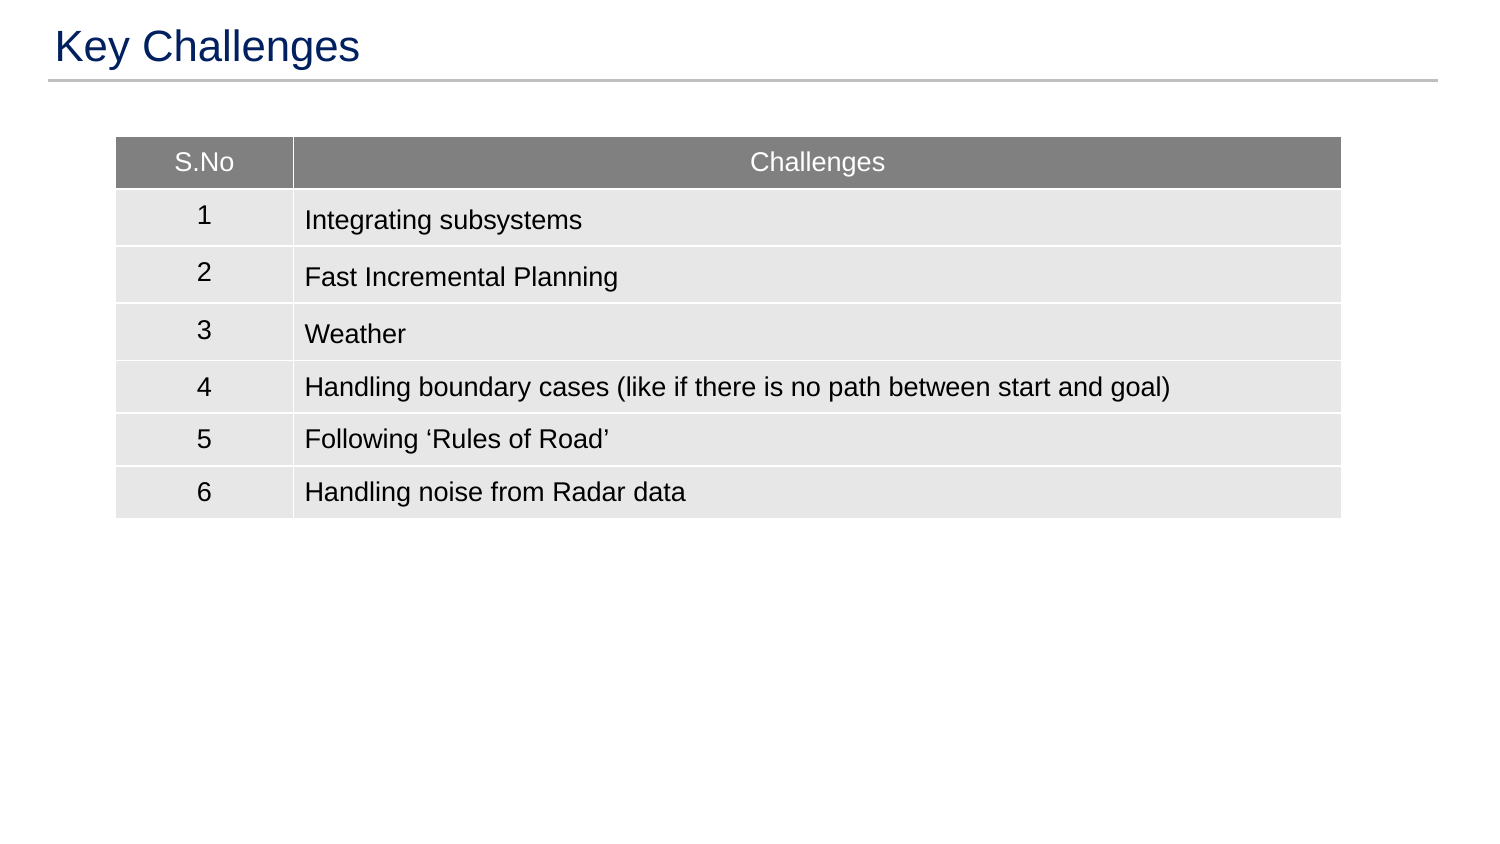

Key Challenges

| S.No | Challenges |
| --- | --- |
| 1 | Integrating subsystems |
| 2 | Fast Incremental Planning |
| 3 | Weather |
| 4 | Handling boundary cases (like if there is no path between start and goal) |
| 5 | Following ‘Rules of Road’ |
| 6 | Handling noise from Radar data |